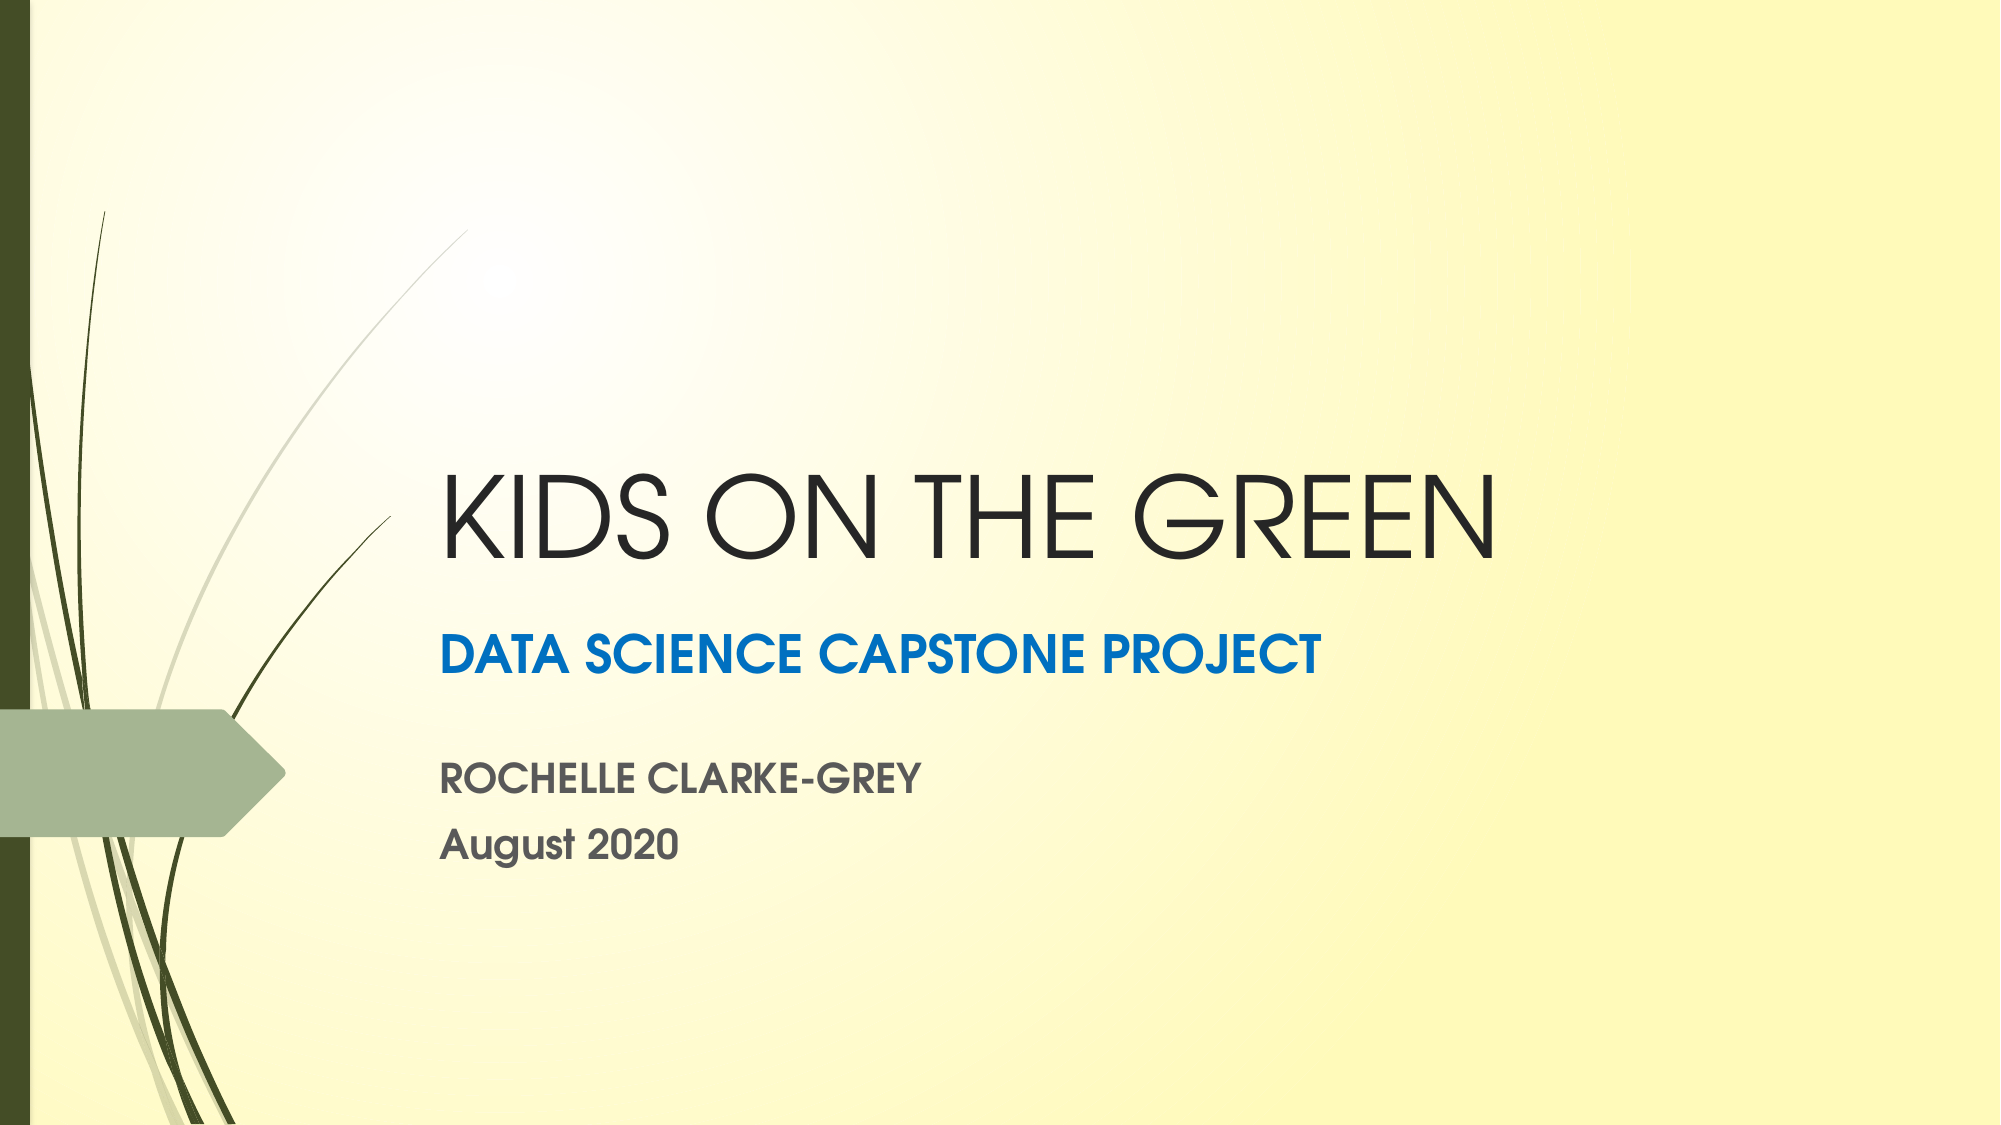

# KIDS ON THE GREEN
DATA SCIENCE CAPSTONE PROJECT

ROCHELLE CLARKE-GREY
August 2020